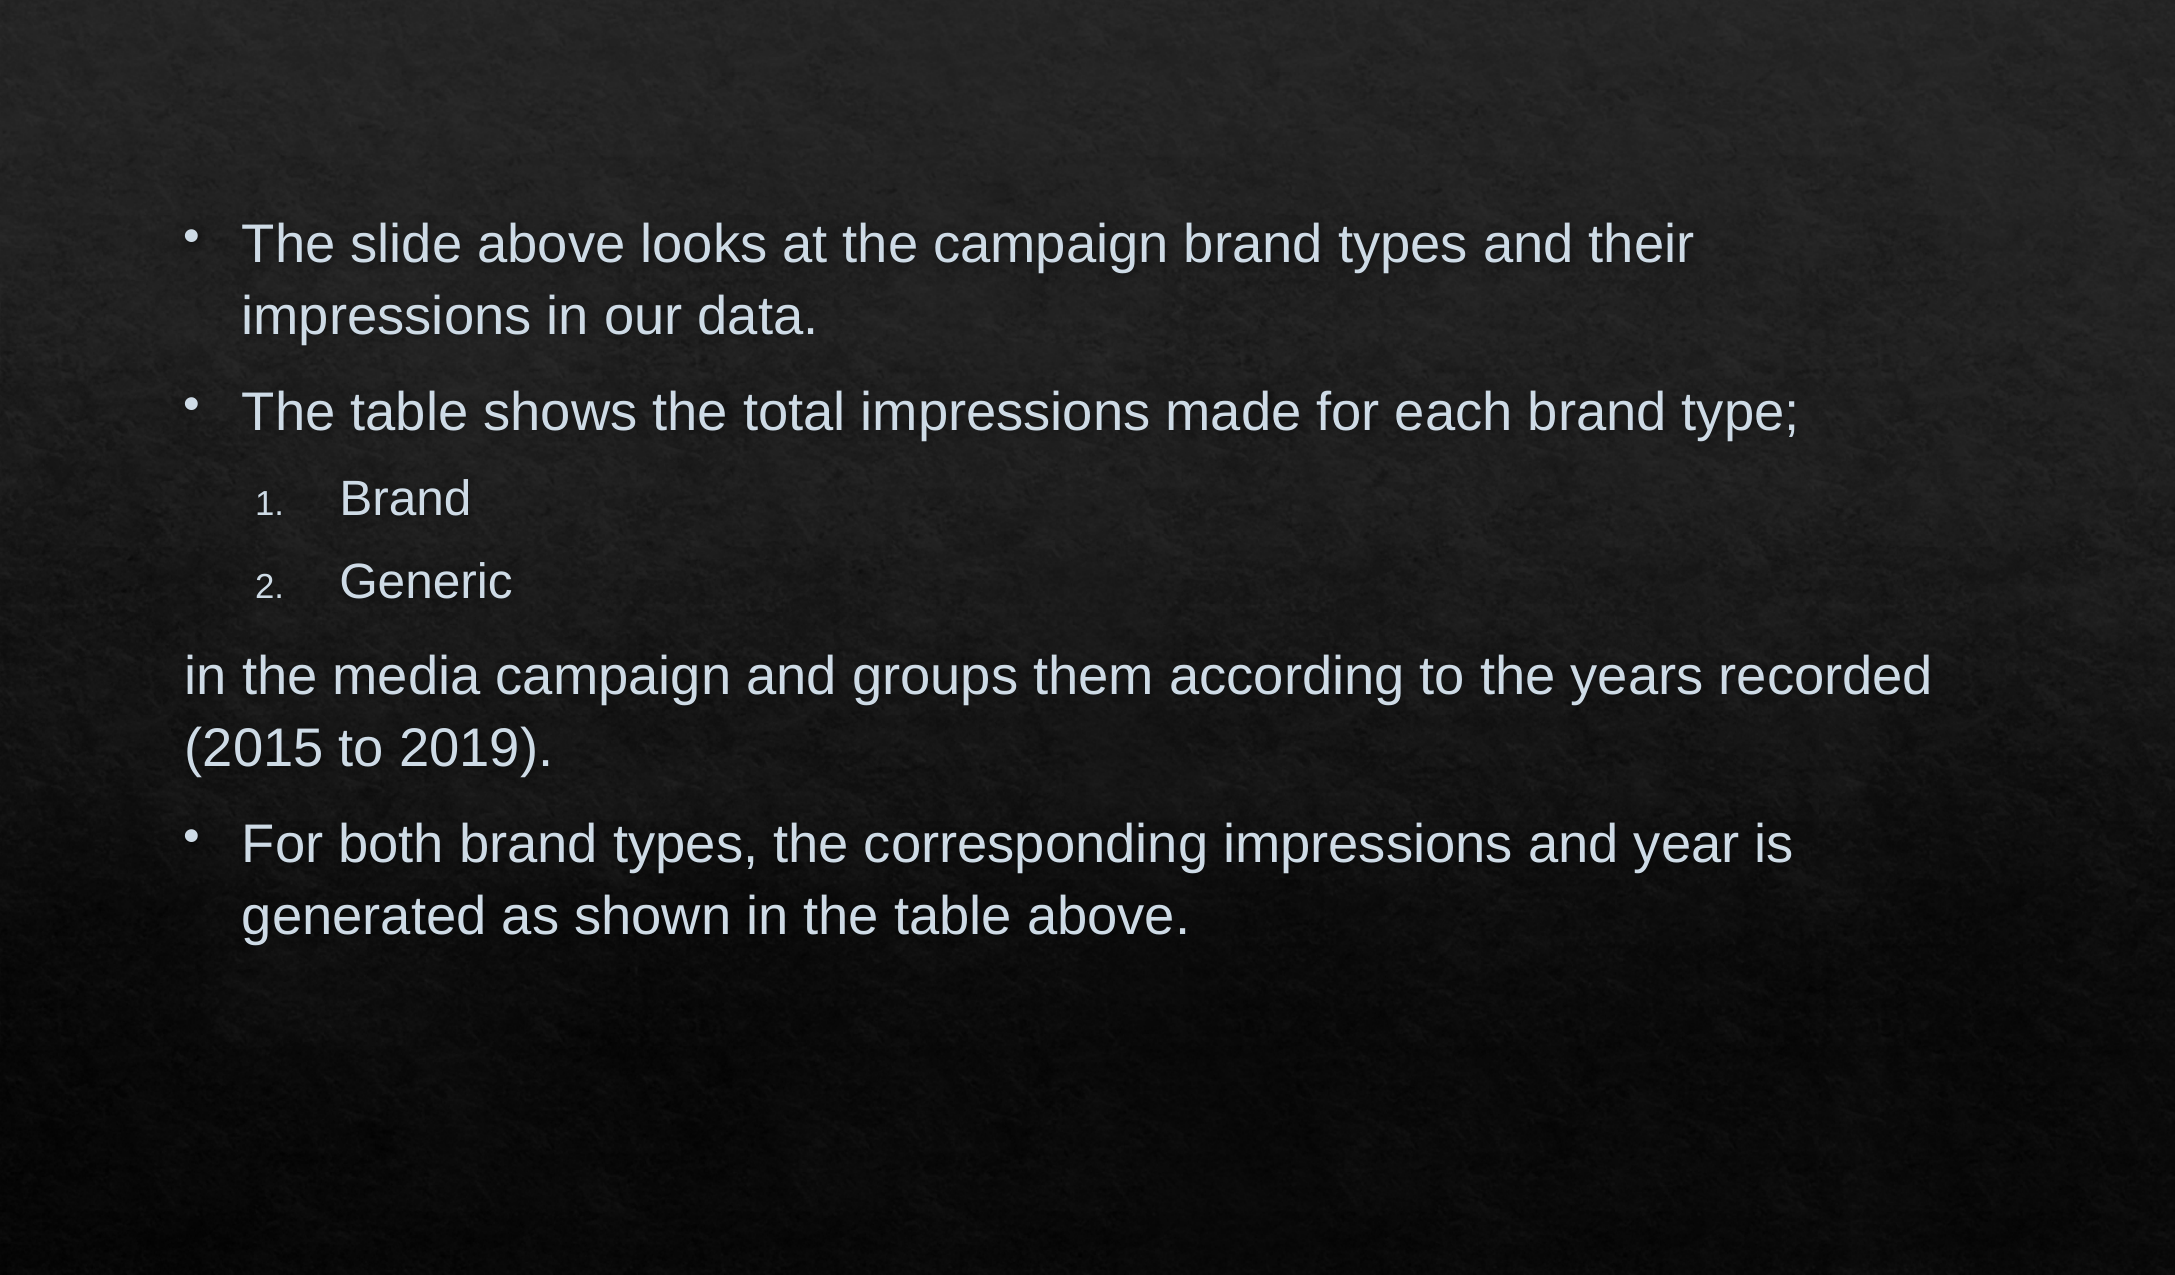

The slide above looks at the campaign brand types and their impressions in our data.
The table shows the total impressions made for each brand type;
Brand
Generic
in the media campaign and groups them according to the years recorded (2015 to 2019).
For both brand types, the corresponding impressions and year is generated as shown in the table above.